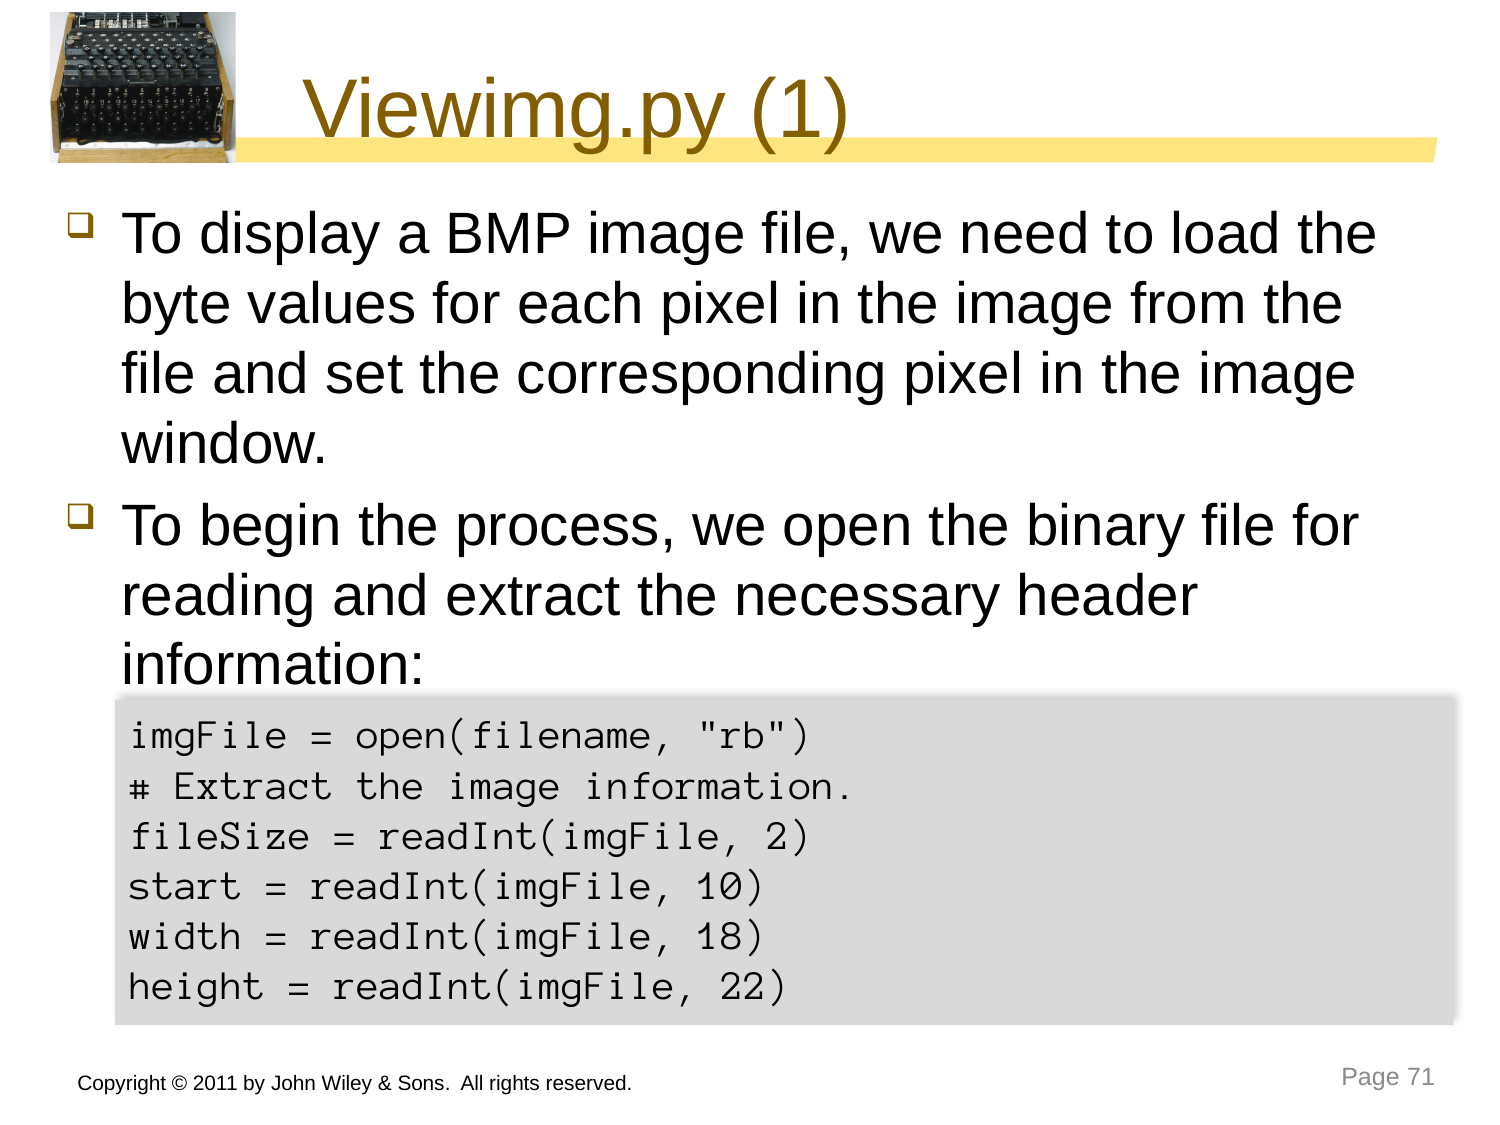

# Viewimg.py (1)
To display a BMP image file, we need to load the byte values for each pixel in the image from the file and set the corresponding pixel in the image window.
To begin the process, we open the binary file for reading and extract the necessary header information:
imgFile = open(filename, "rb")
# Extract the image information.
fileSize = readInt(imgFile, 2)
start = readInt(imgFile, 10)
width = readInt(imgFile, 18)
height = readInt(imgFile, 22)

Copyright © 2011 by John Wiley & Sons.  All rights reserved.
Page 71